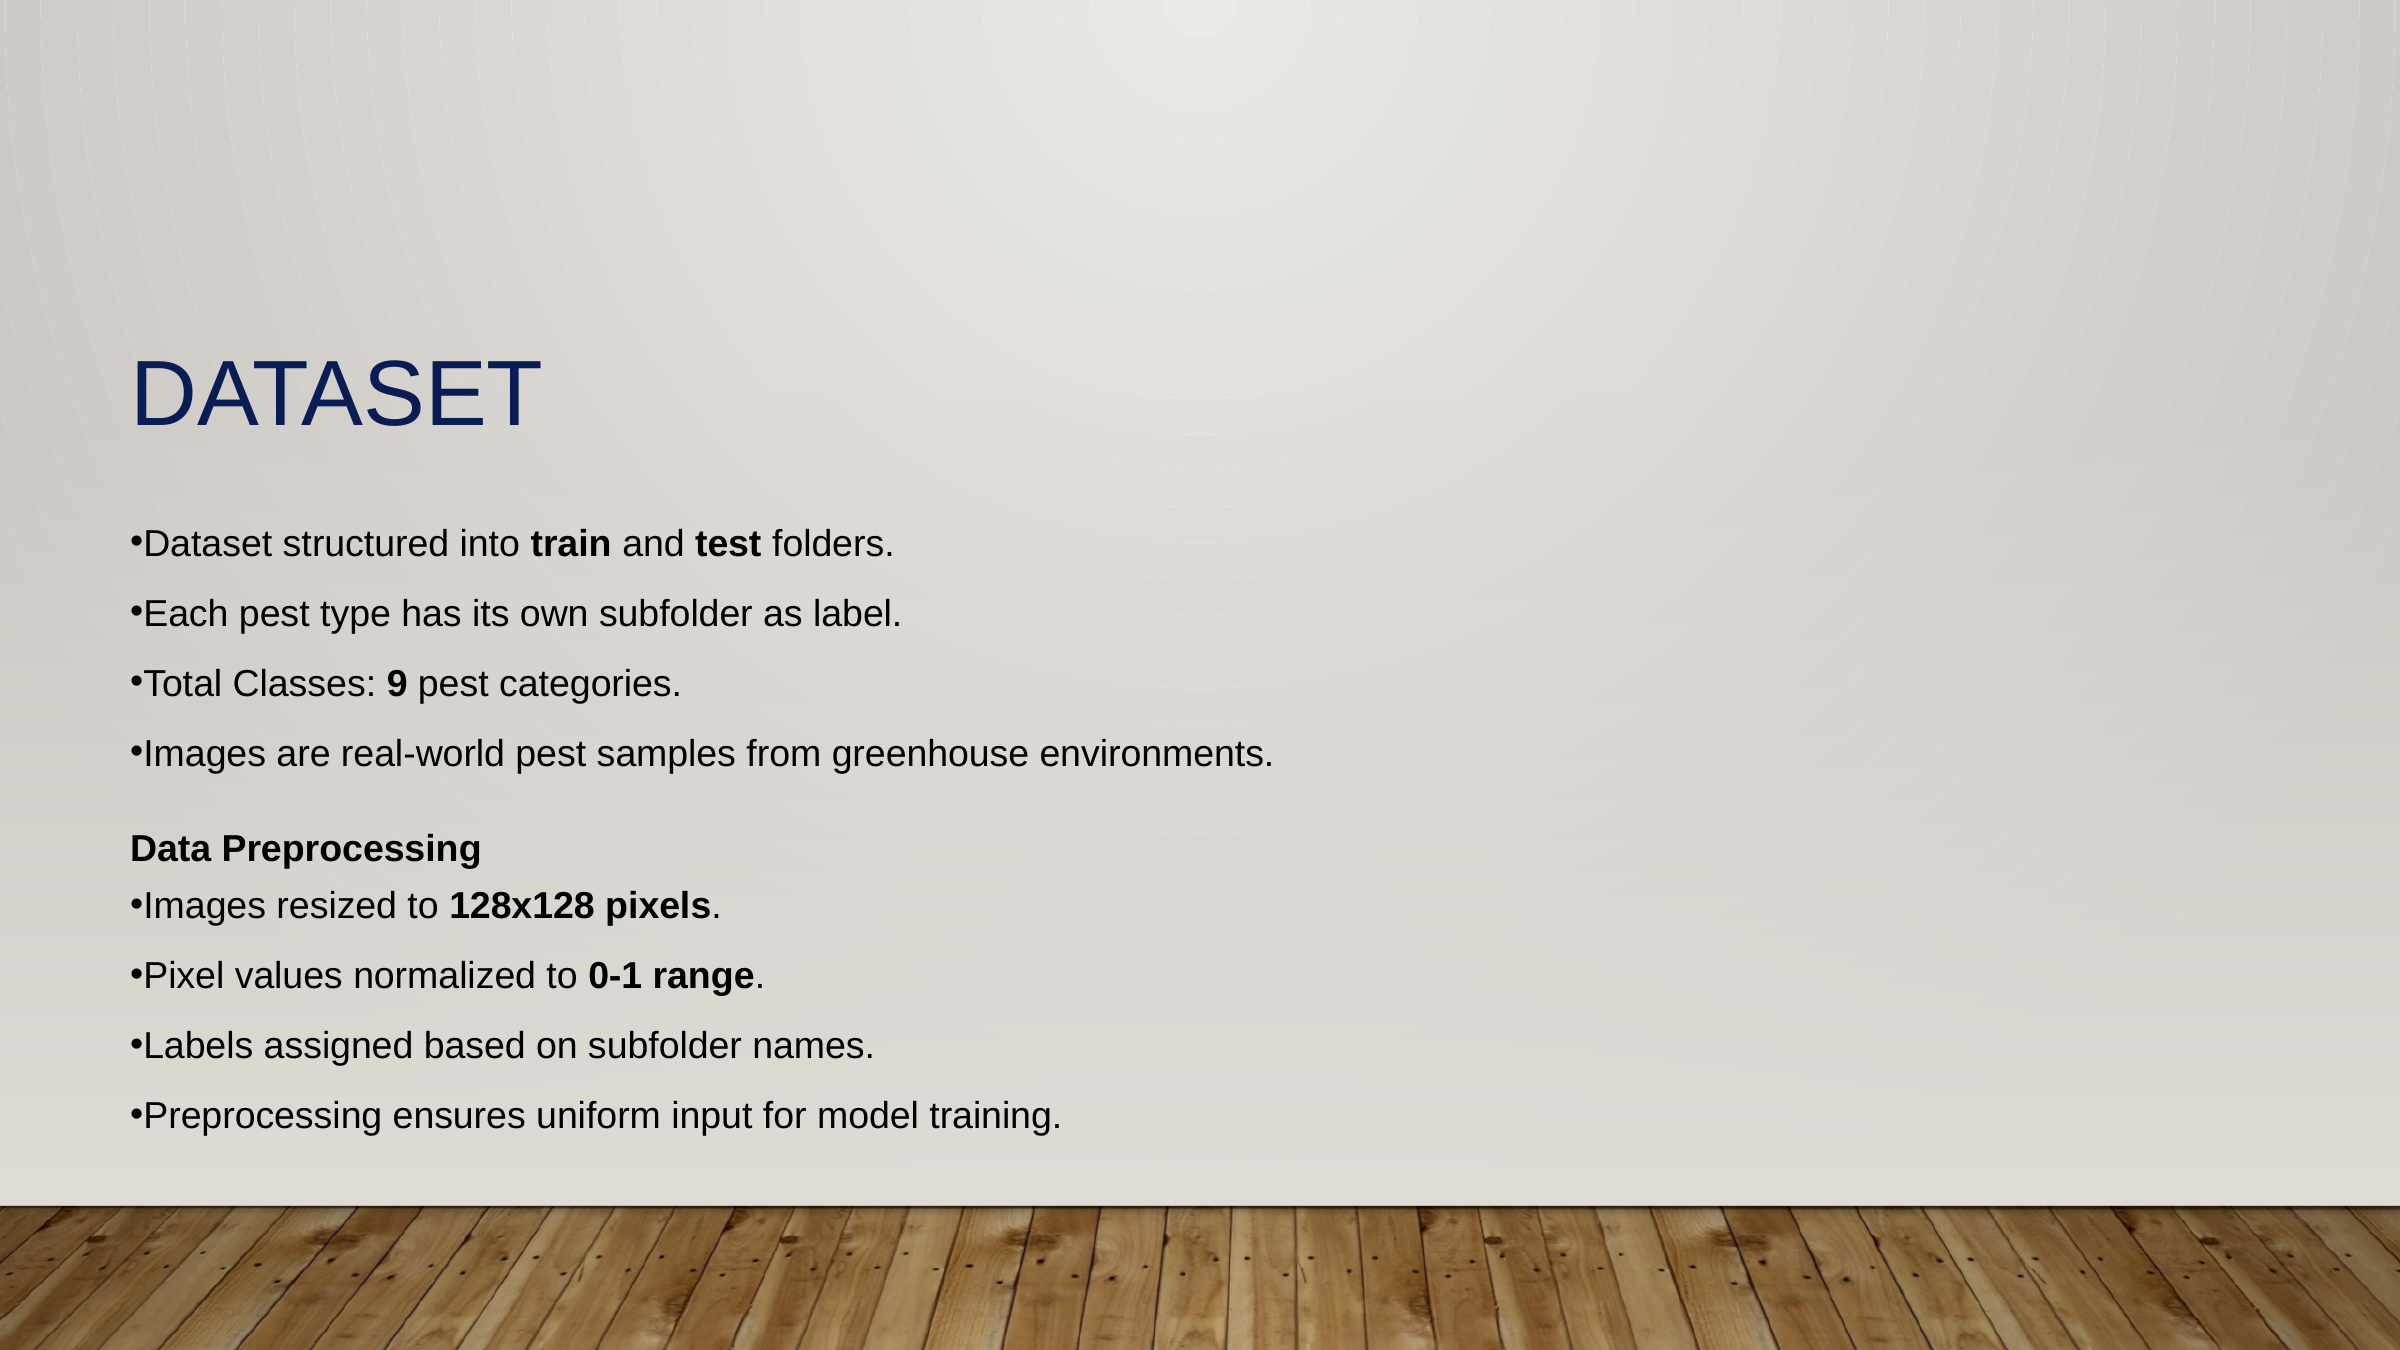

DATASET
Dataset structured into train and test folders.
Each pest type has its own subfolder as label.
Total Classes: 9 pest categories.
Images are real-world pest samples from greenhouse environments.
Data Preprocessing
Images resized to 128x128 pixels.
Pixel values normalized to 0-1 range.
Labels assigned based on subfolder names.
Preprocessing ensures uniform input for model training.